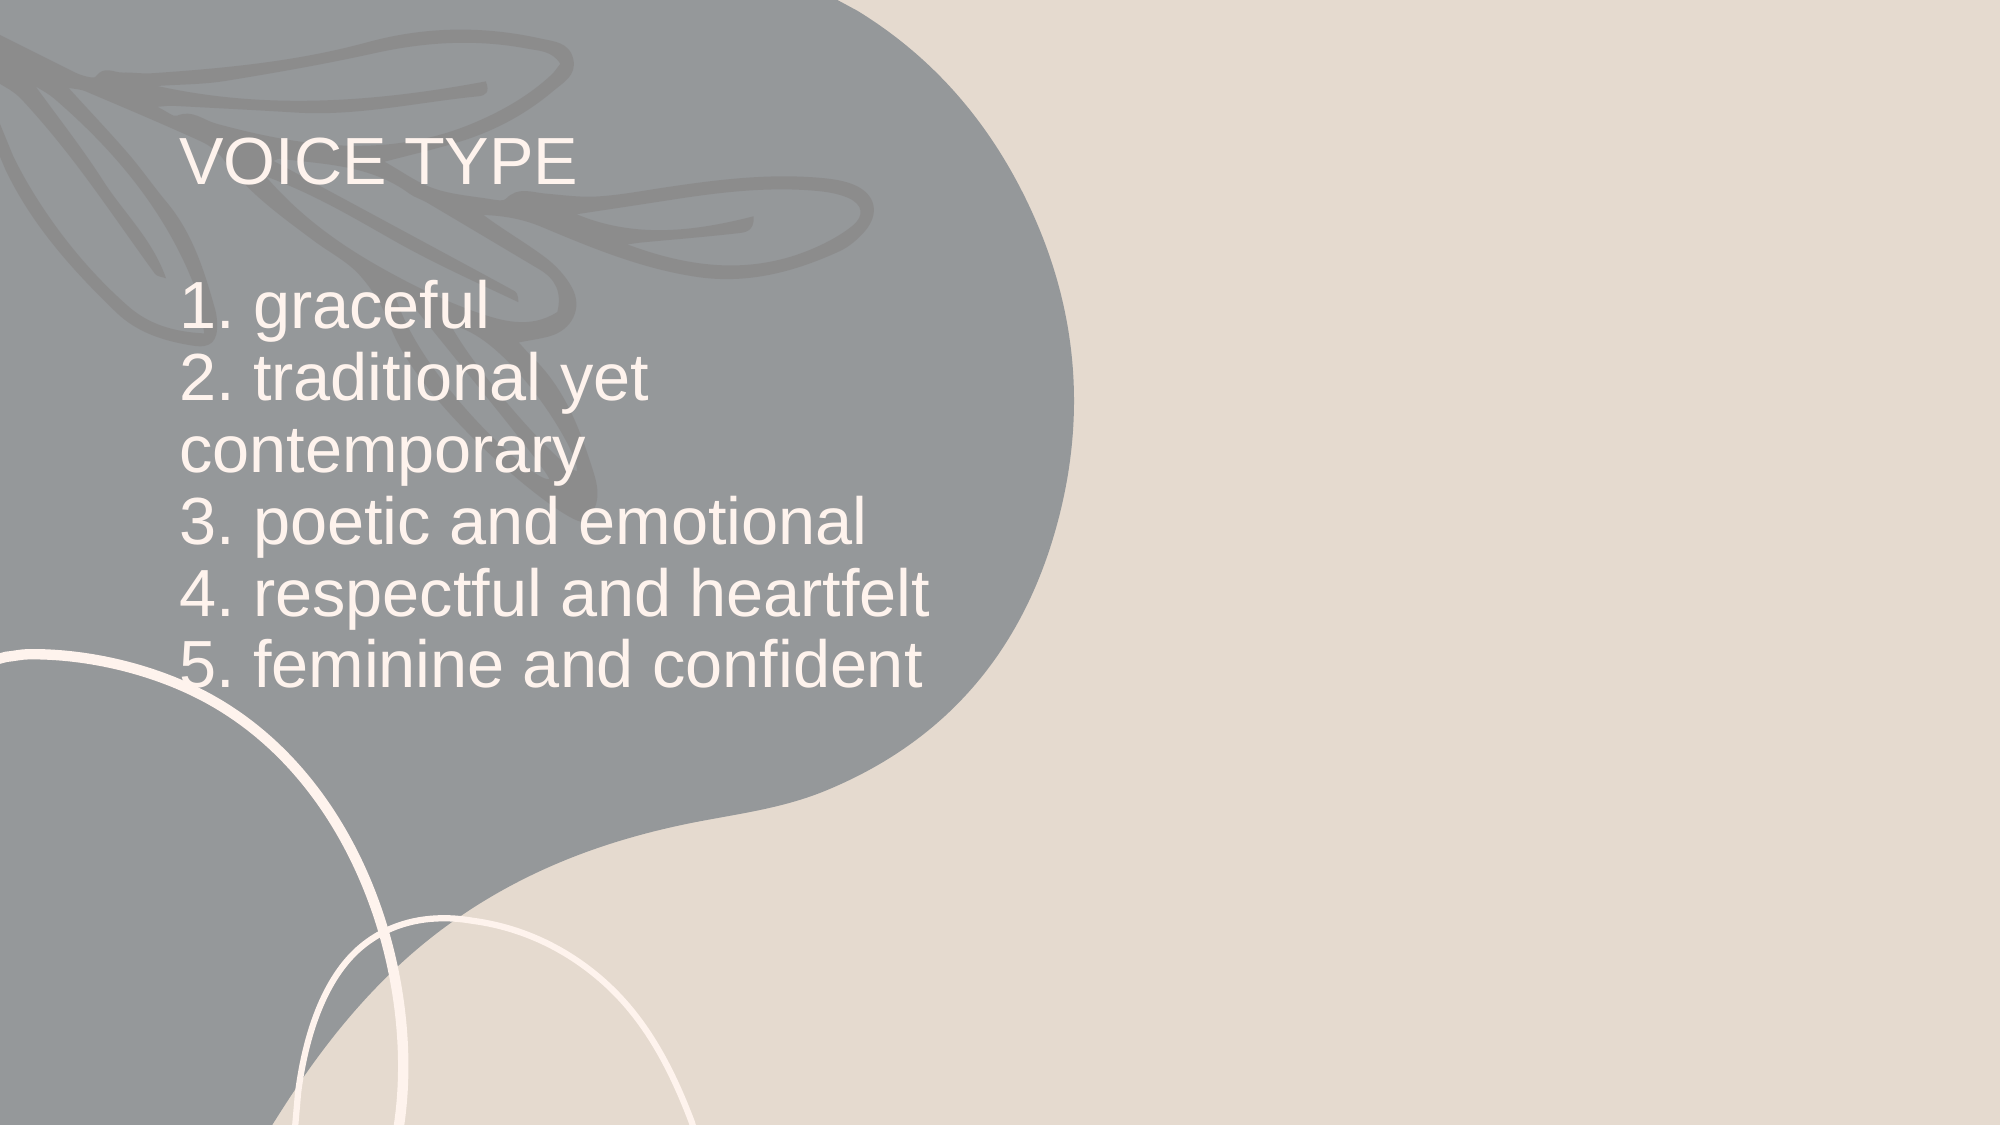

# VOICE TYPE 1. graceful 2. traditional yet contemporary 3. poetic and emotional 4. respectful and heartfelt 5. feminine and confident